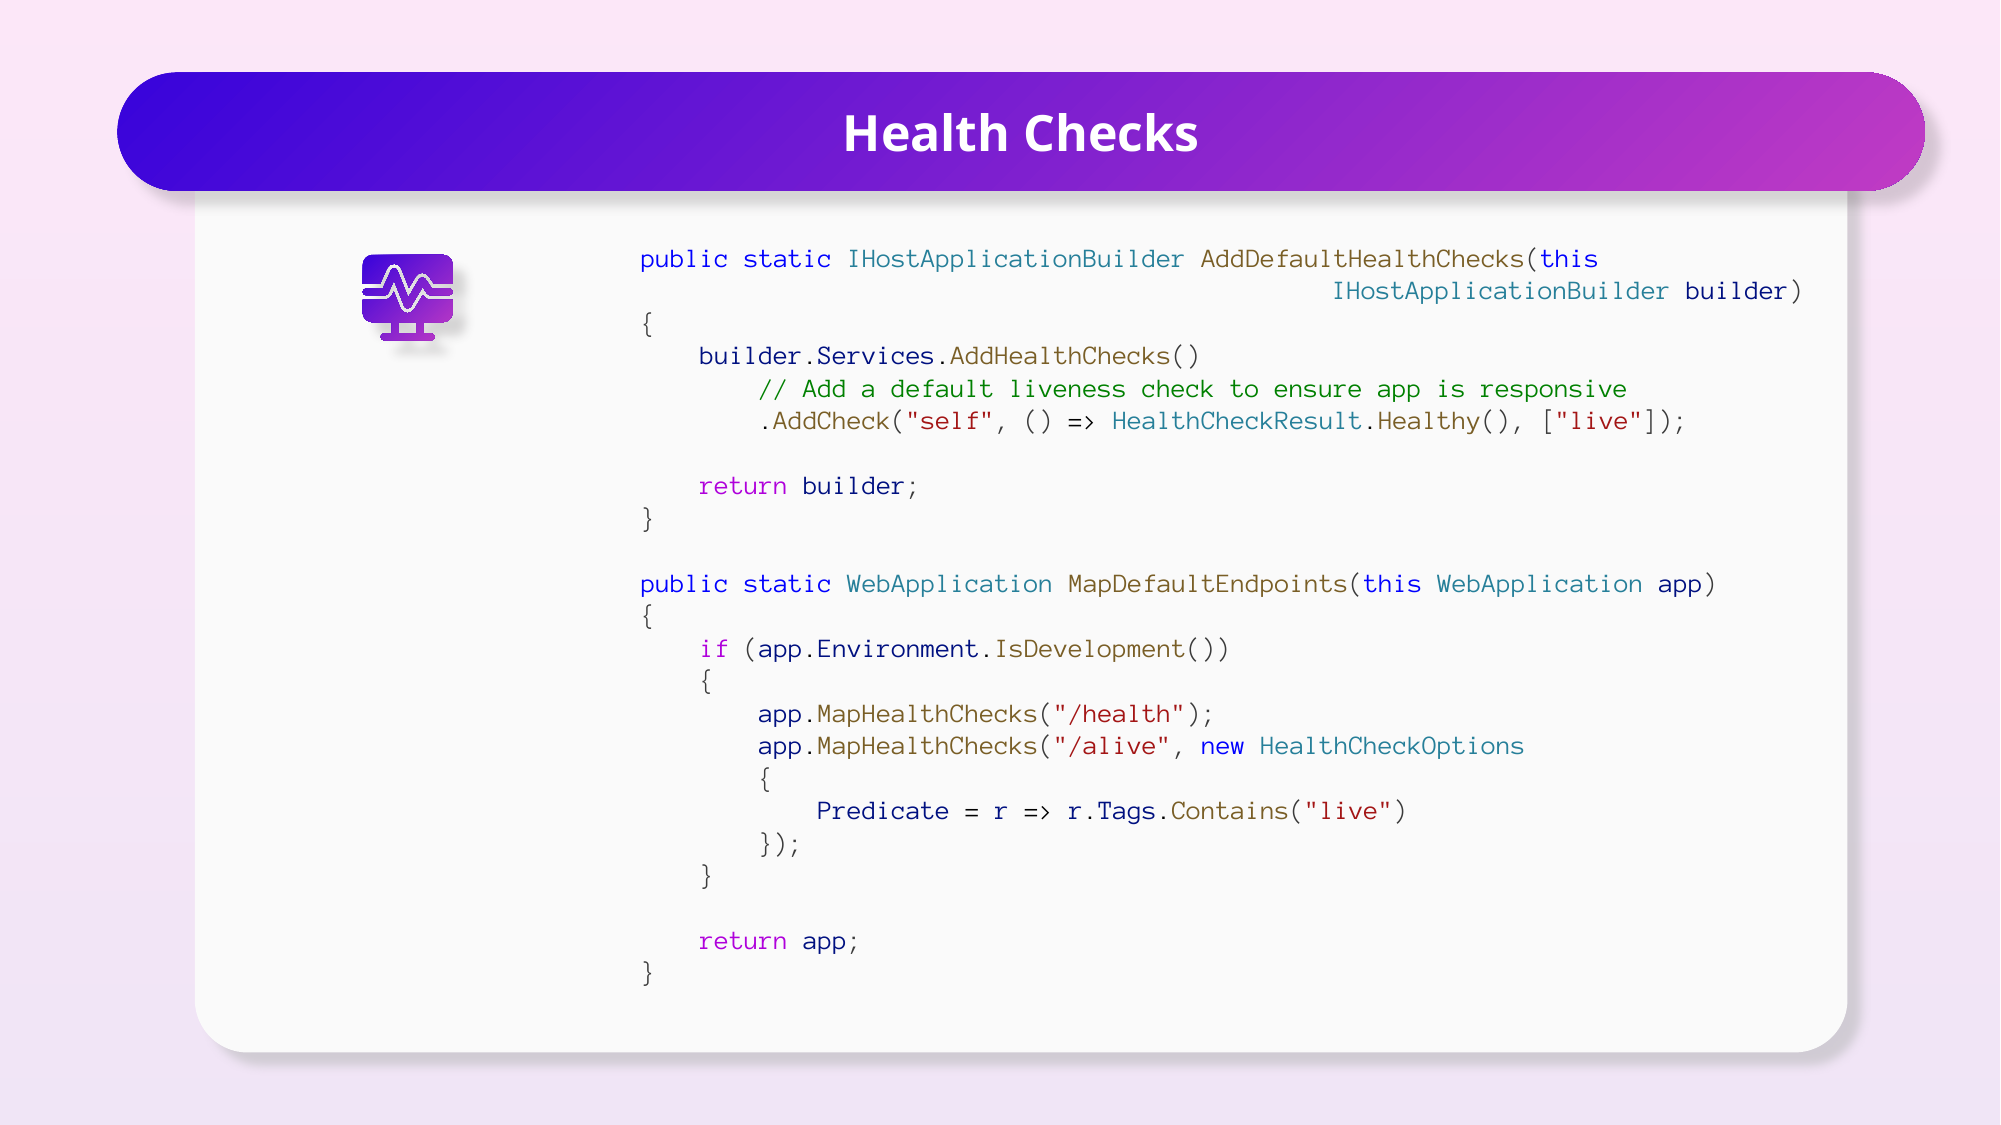

# Health Checks
Health Checks

    public static IHostApplicationBuilder AddDefaultHealthChecks(this 							IHostApplicationBuilder builder)
    {
        builder.Services.AddHealthChecks()
            // Add a default liveness check to ensure app is responsive
            .AddCheck("self", () => HealthCheckResult.Healthy(), ["live"]);
        return builder;
    }
    public static WebApplication MapDefaultEndpoints(this WebApplication app)
    {
        if (app.Environment.IsDevelopment())
        {
            app.MapHealthChecks("/health");
            app.MapHealthChecks("/alive", new HealthCheckOptions
            {
                Predicate = r => r.Tags.Contains("live")
            });
        }
        return app;
    }